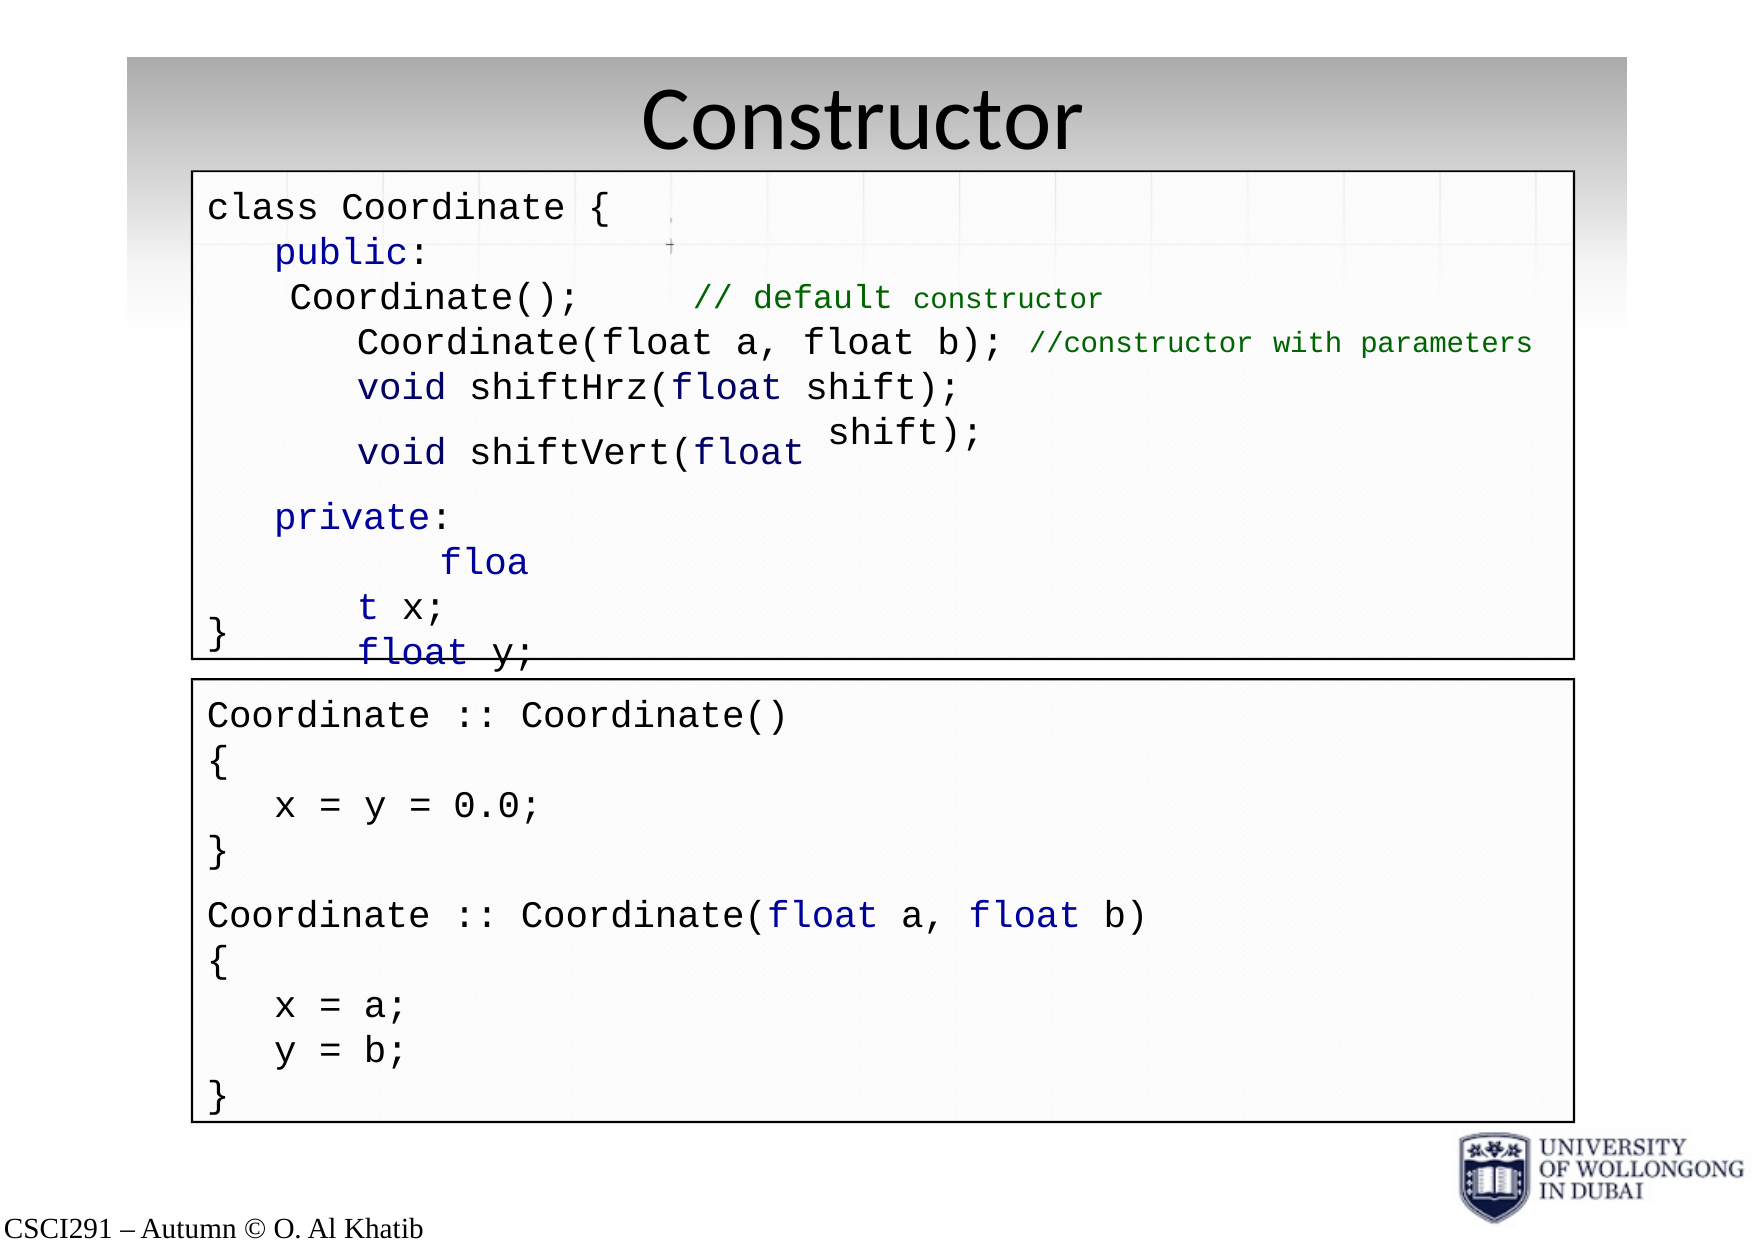

# Constructors

class Coordinate { public:
Coordinate();
// default constructor
Coordinate(float a, float b); void shiftHrz(float shift);
//constructor
with
parameters
void shiftVert(float private:
float x; float y;
shift);
}

Coordinate
{
x = y =
}
Coordinate
{
x = a; y = b;
:: Coordinate()
0.0;
:: Coordinate(float
a, float b)
}